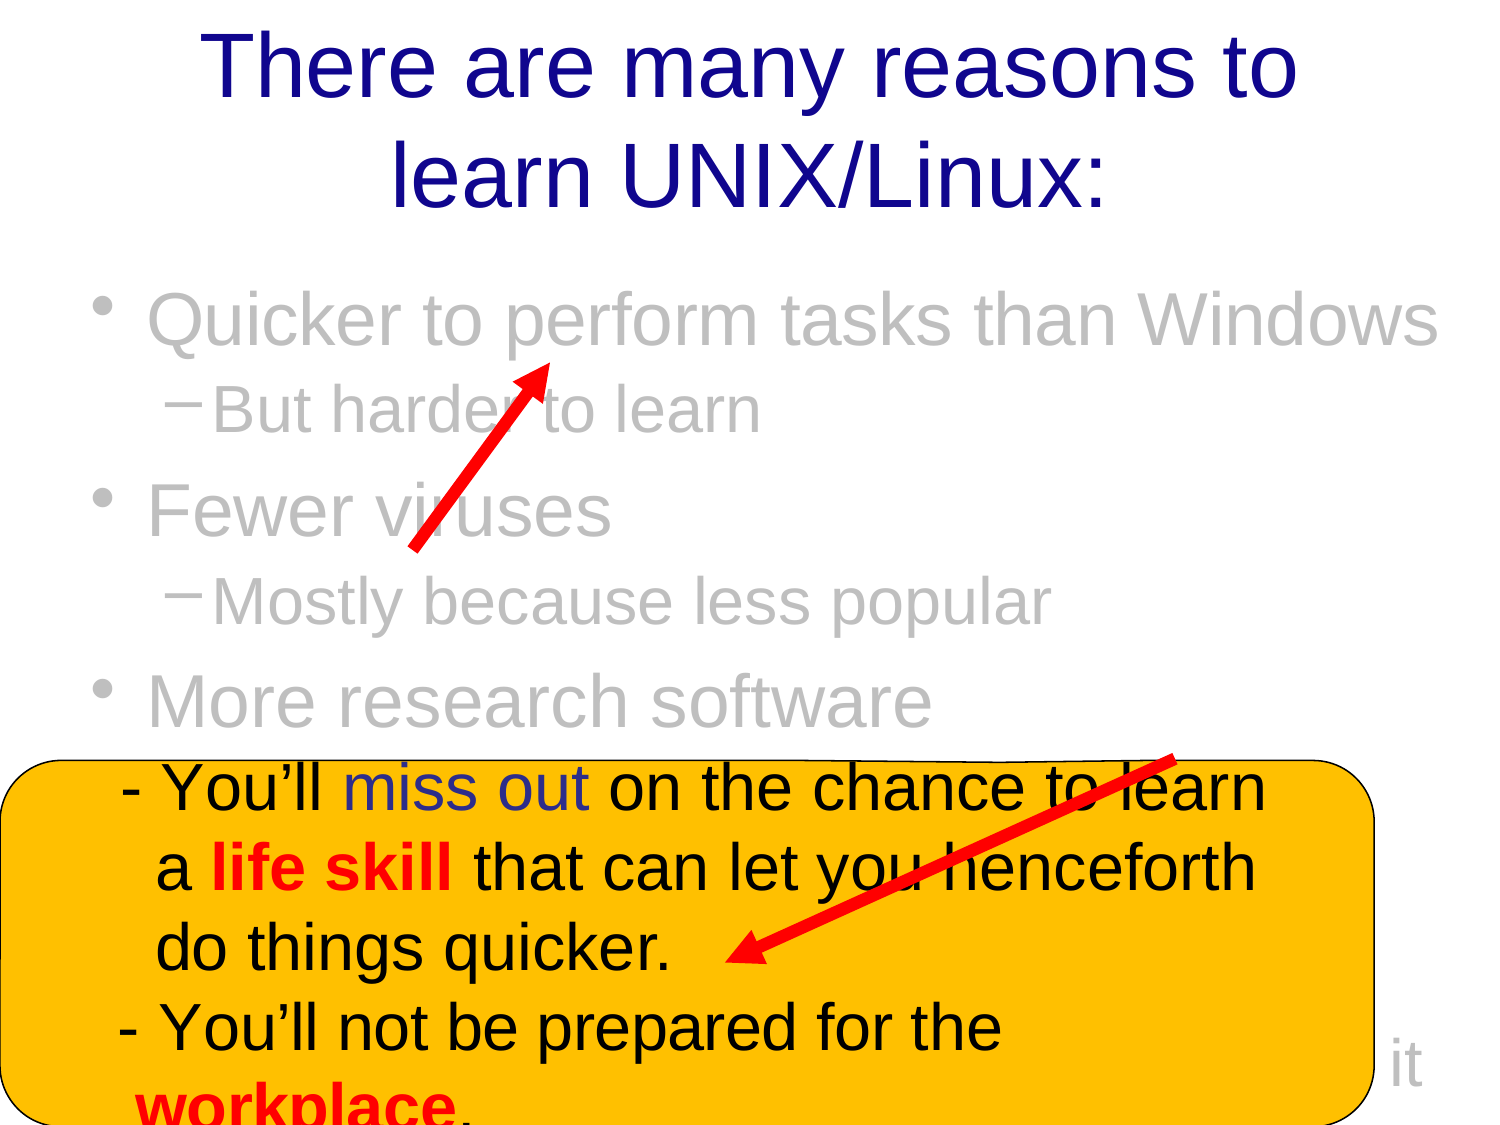

# There are many reasons to learn UNIX/Linux:
Quicker to perform tasks than Windows
But harder to learn
Fewer viruses
Mostly because less popular
More research software
But less consumer software
Used a lot in:
Servers, laboratories, embedded systems, low budget systems (because it is free)
  - You’ll miss out on the chance to learn
	a life skill that can let you henceforth
do things quicker.
 - You’ll not be prepared for the workplace.